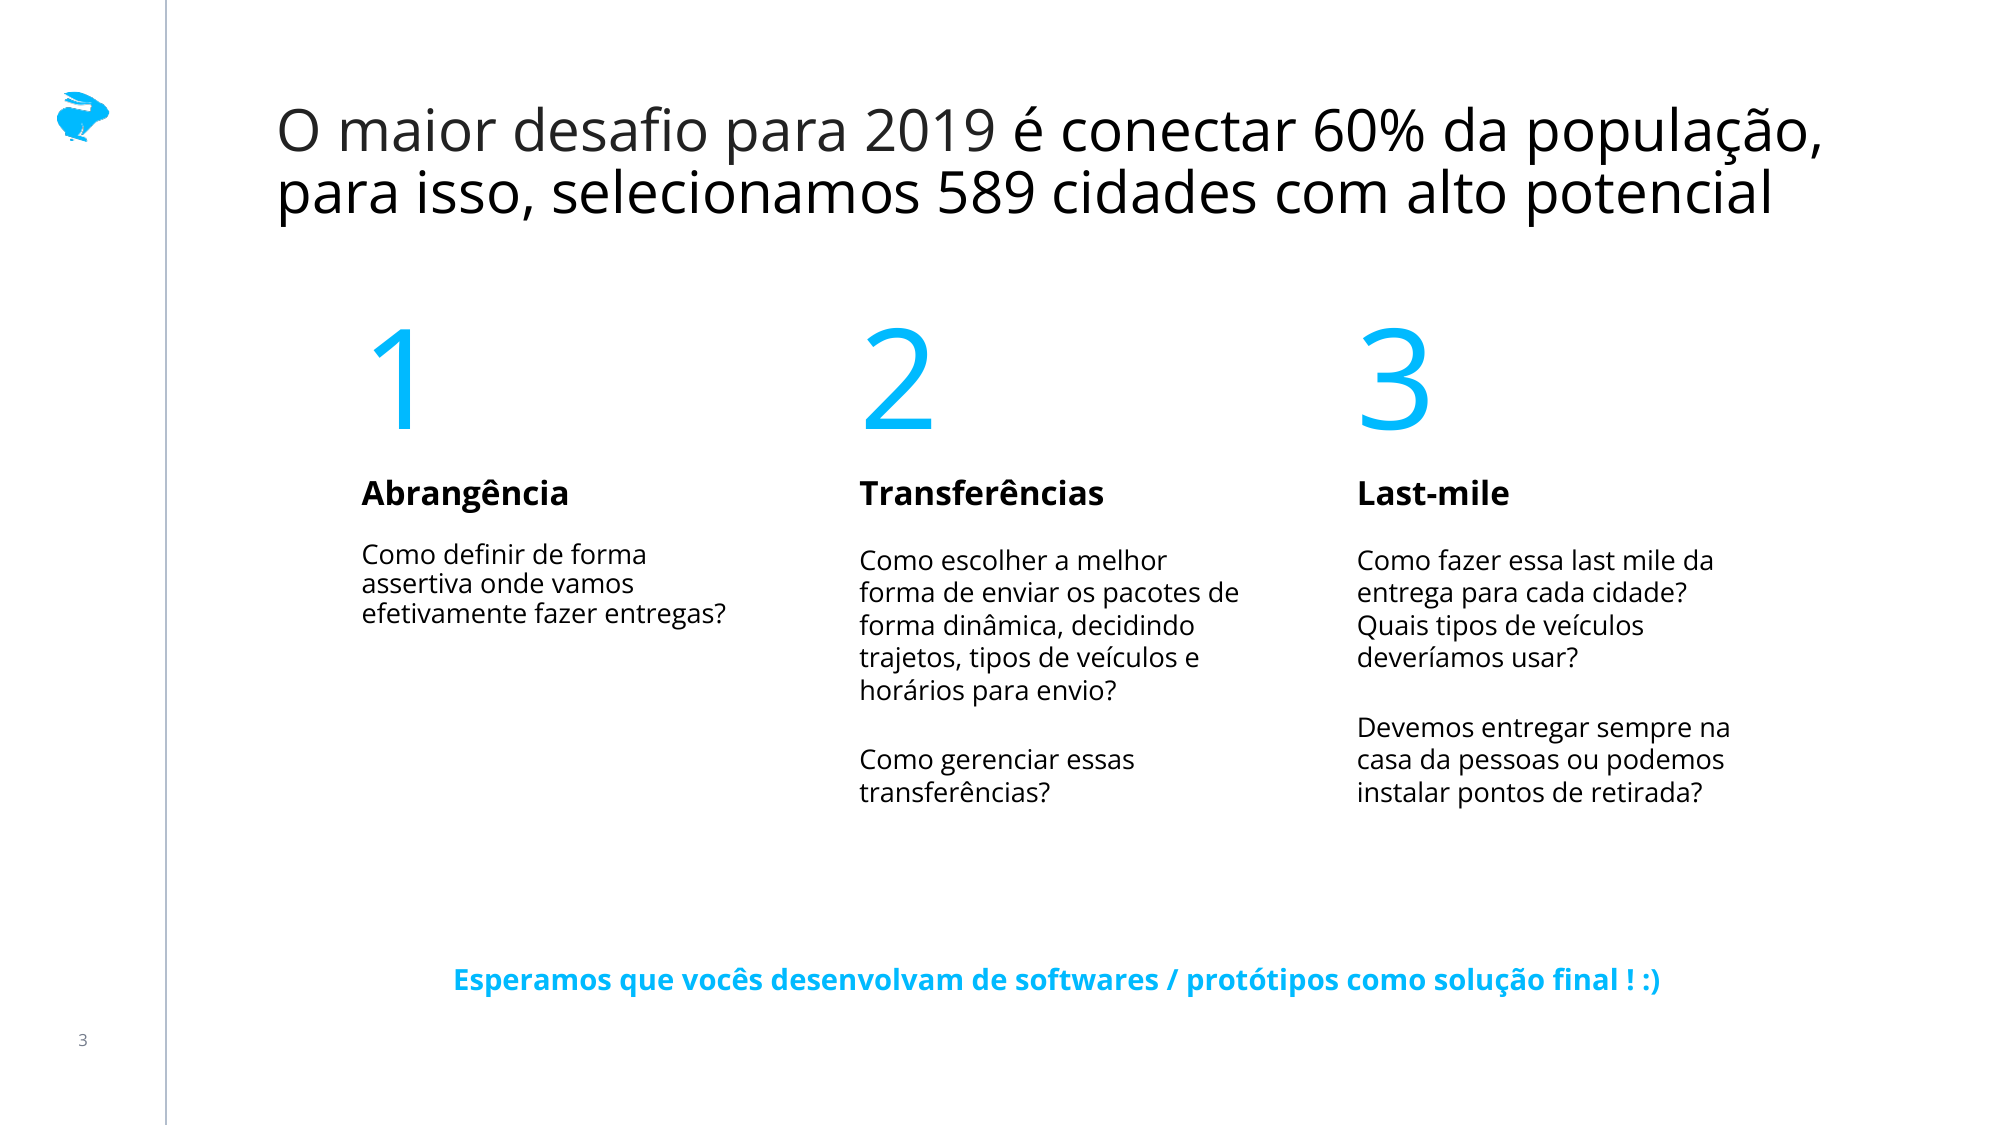

# O maior desafio para 2019 é conectar 60% da população, para isso, selecionamos 589 cidades com alto potencial
1
2
3
Abrangência
Transferências
Last-mile

Como definir de forma assertiva onde vamos efetivamente fazer entregas?

Como escolher a melhor forma de enviar os pacotes de forma dinâmica, decidindo trajetos, tipos de veículos e horários para envio?

Como gerenciar essas transferências?

Como fazer essa last mile da entrega para cada cidade? Quais tipos de veículos deveríamos usar?

Devemos entregar sempre na casa da pessoas ou podemos instalar pontos de retirada?
Esperamos que vocês desenvolvam de softwares / protótipos como solução final ! :)
3